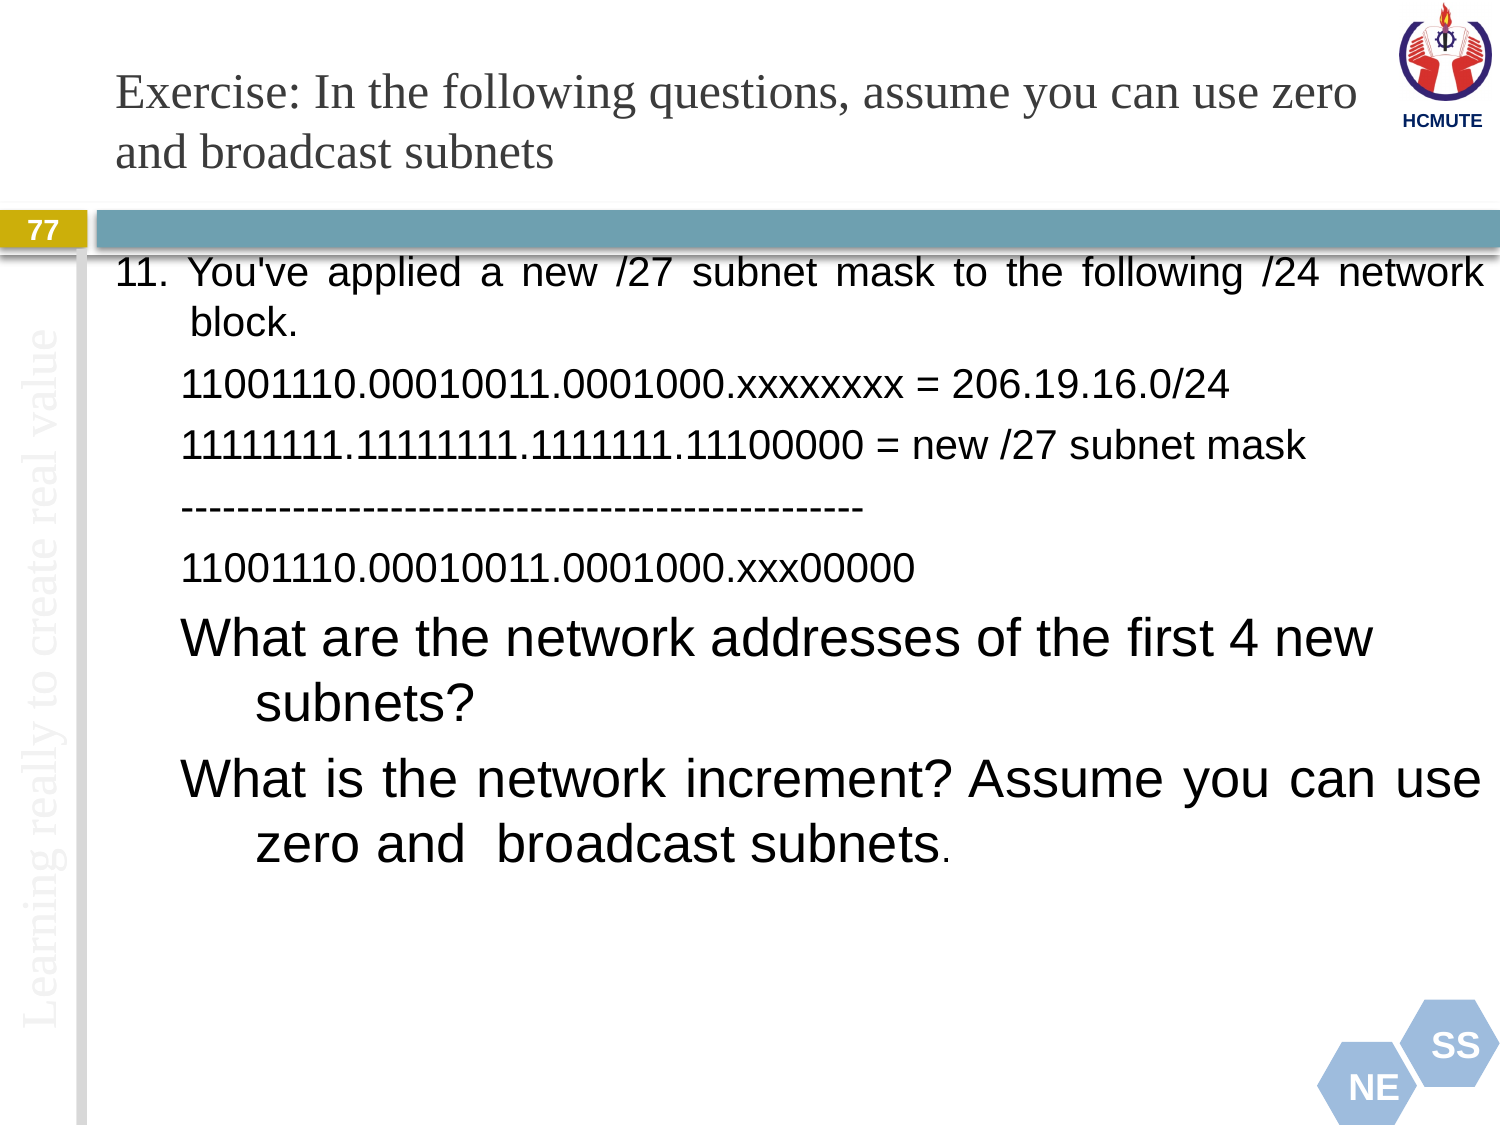

# Exercise: In the following questions, assume you can use zero and broadcast subnets
77
11. You've applied a new /27 subnet mask to the following /24 network block.
11001110.00010011.0001000.xxxxxxxx = 206.19.16.0/24
11111111.11111111.1111111.11100000 = new /27 subnet mask
-------------------------------------------------
11001110.00010011.0001000.xxx00000
What are the network addresses of the first 4 new subnets?
What is the network increment? Assume you can use zero and  broadcast subnets.